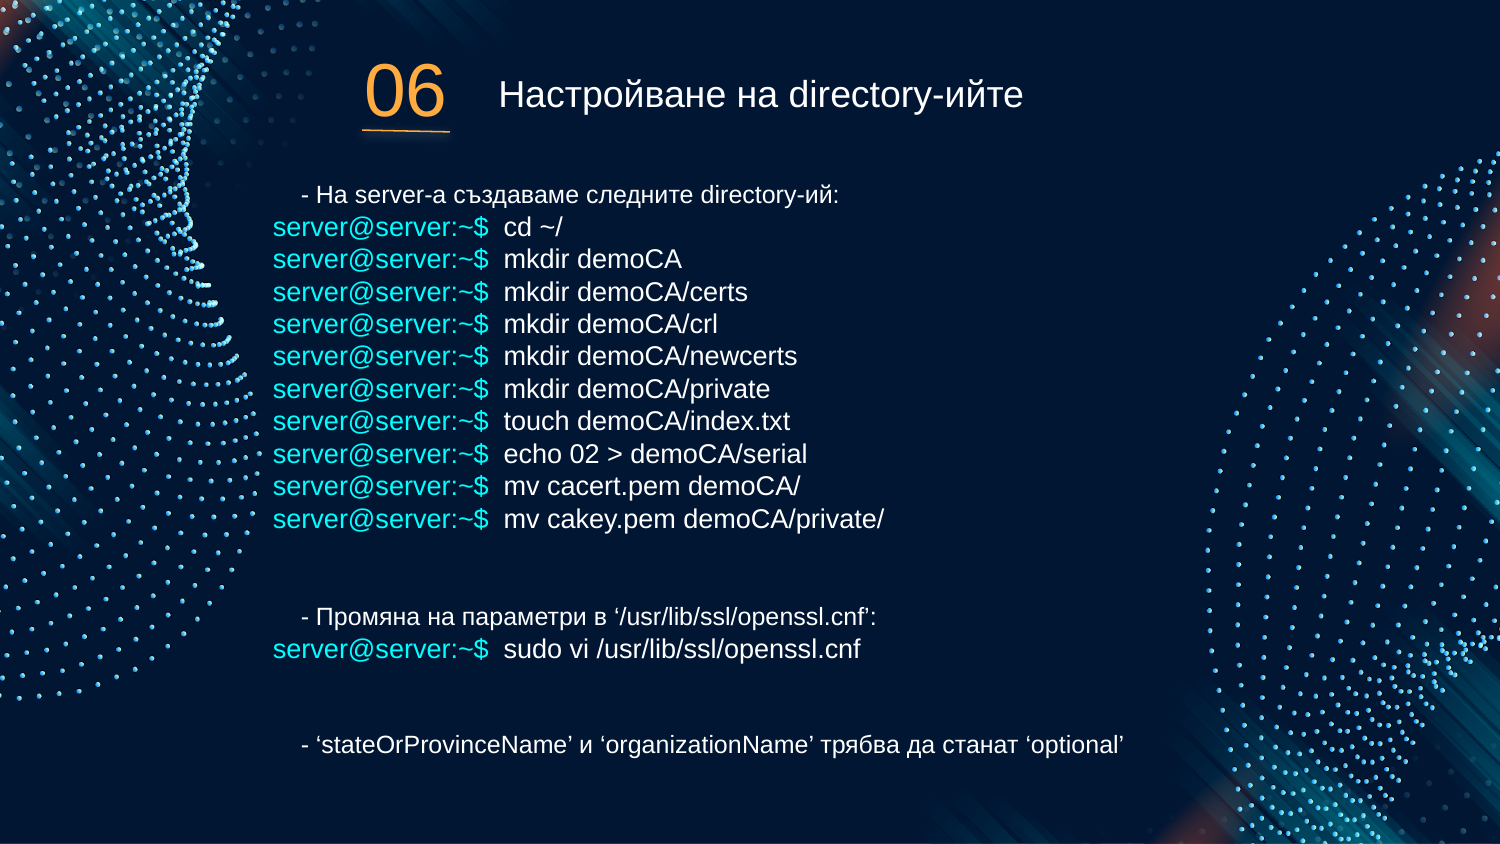

06
Настройване на directory-ийте
    - На server-a създаваме следните directory-ий:
server@server:~$  cd ~/
server@server:~$  mkdir demoCA
server@server:~$  mkdir demoCA/certs
server@server:~$  mkdir demoCA/crl
server@server:~$  mkdir demoCA/newcerts
server@server:~$  mkdir demoCA/private
server@server:~$  touch demoCA/index.txt
server@server:~$  echo 02 > demoCA/serial
server@server:~$  mv cacert.pem demoCA/
server@server:~$  mv cakey.pem demoCA/private/

    - Промяна на параметри в ‘/usr/lib/ssl/openssl.cnf’:
server@server:~$  sudo vi /usr/lib/ssl/openssl.cnf

    - ‘stateOrProvinceName’ и ‘organizationName’ трябва да станат ‘optional’